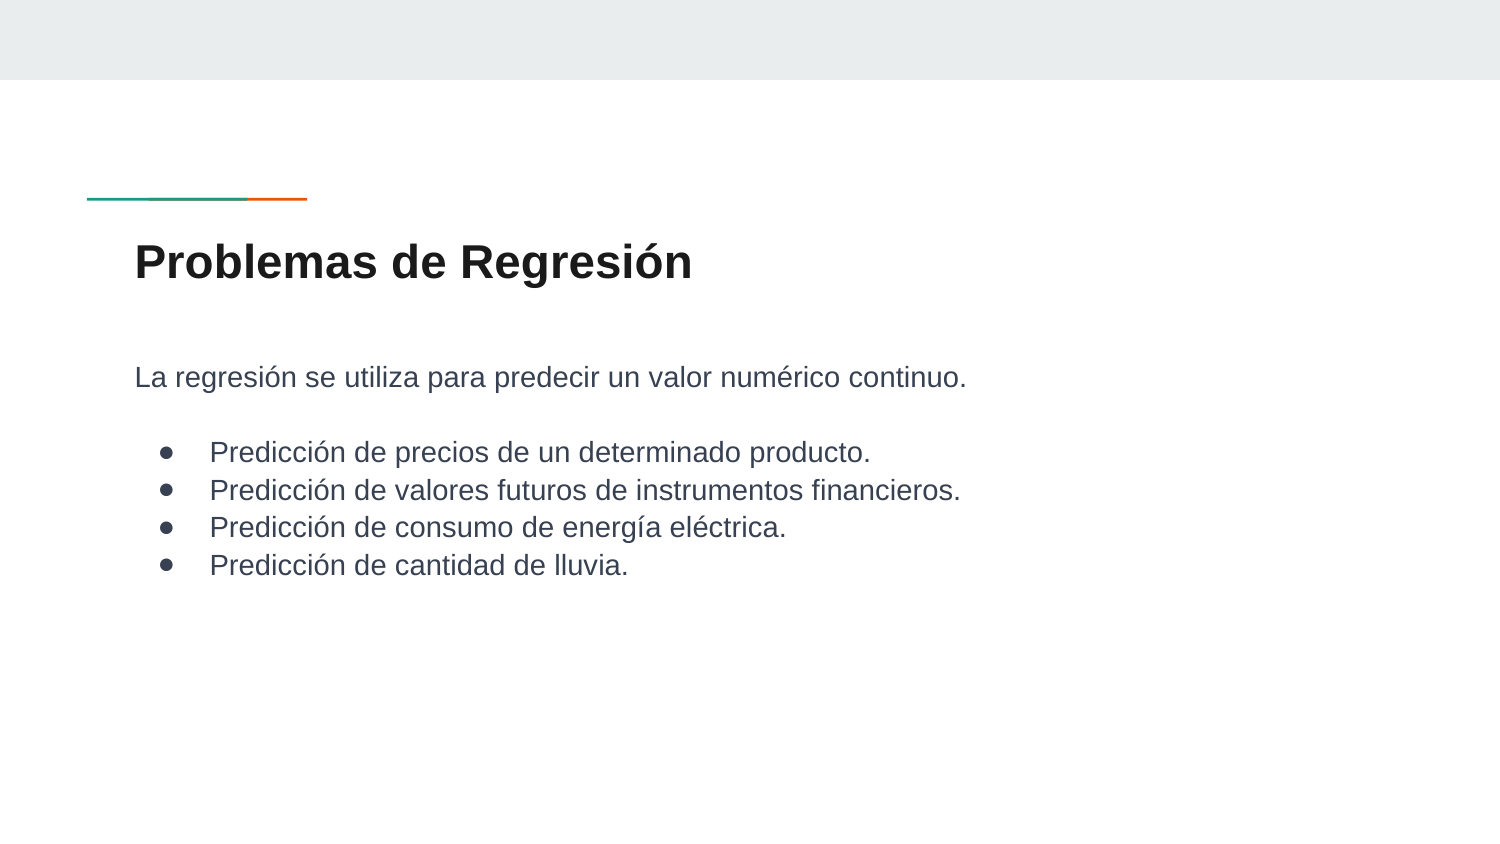

# Problemas de Regresión
La regresión se utiliza para predecir un valor numérico continuo.

Predicción de precios de un determinado producto.
Predicción de valores futuros de instrumentos financieros.
Predicción de consumo de energía eléctrica.
Predicción de cantidad de lluvia.